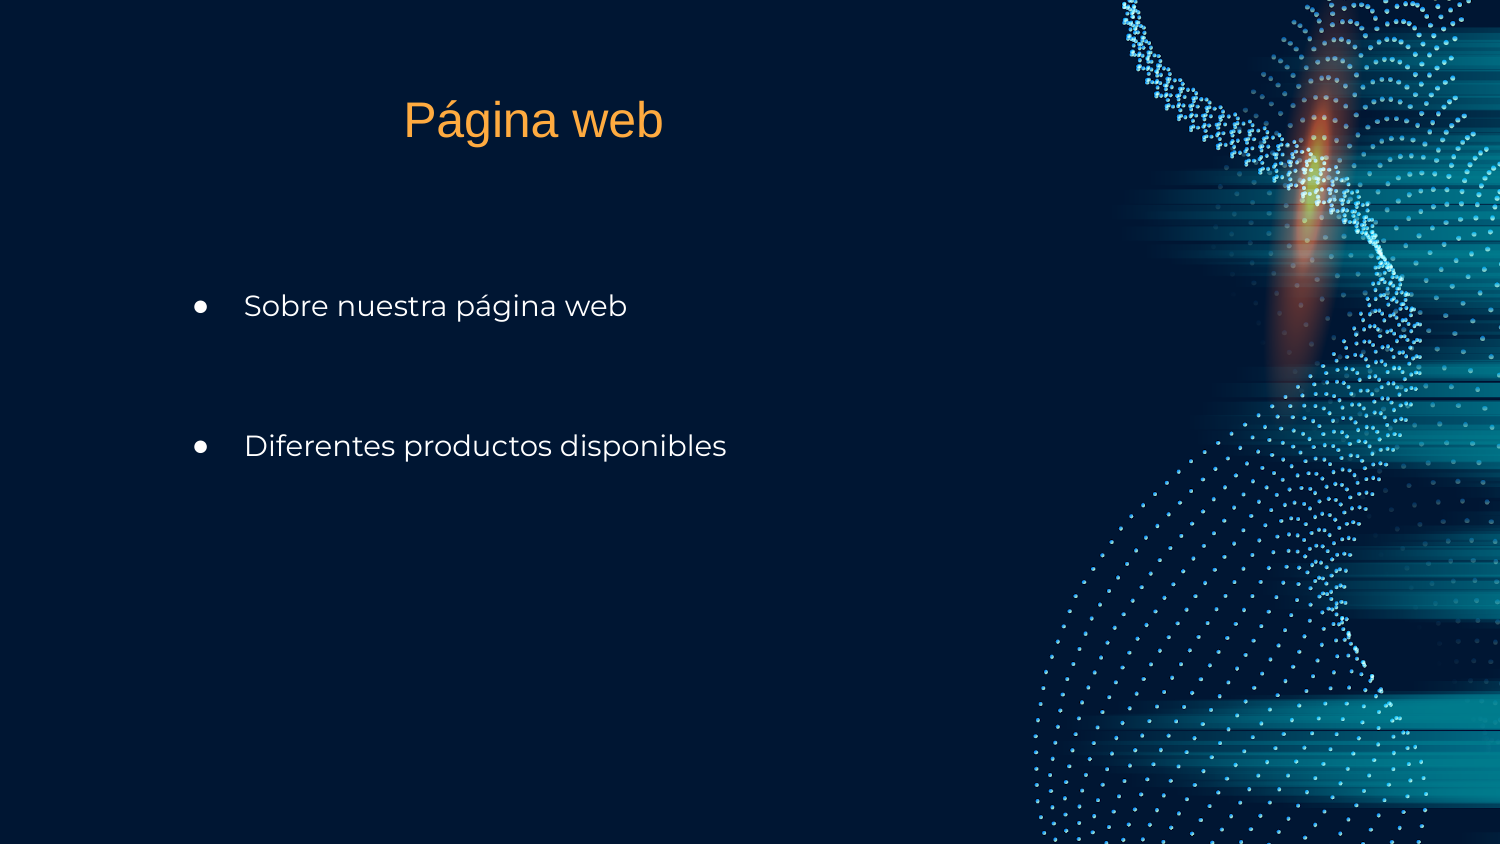

# Página web
Sobre nuestra página web
Diferentes productos disponibles